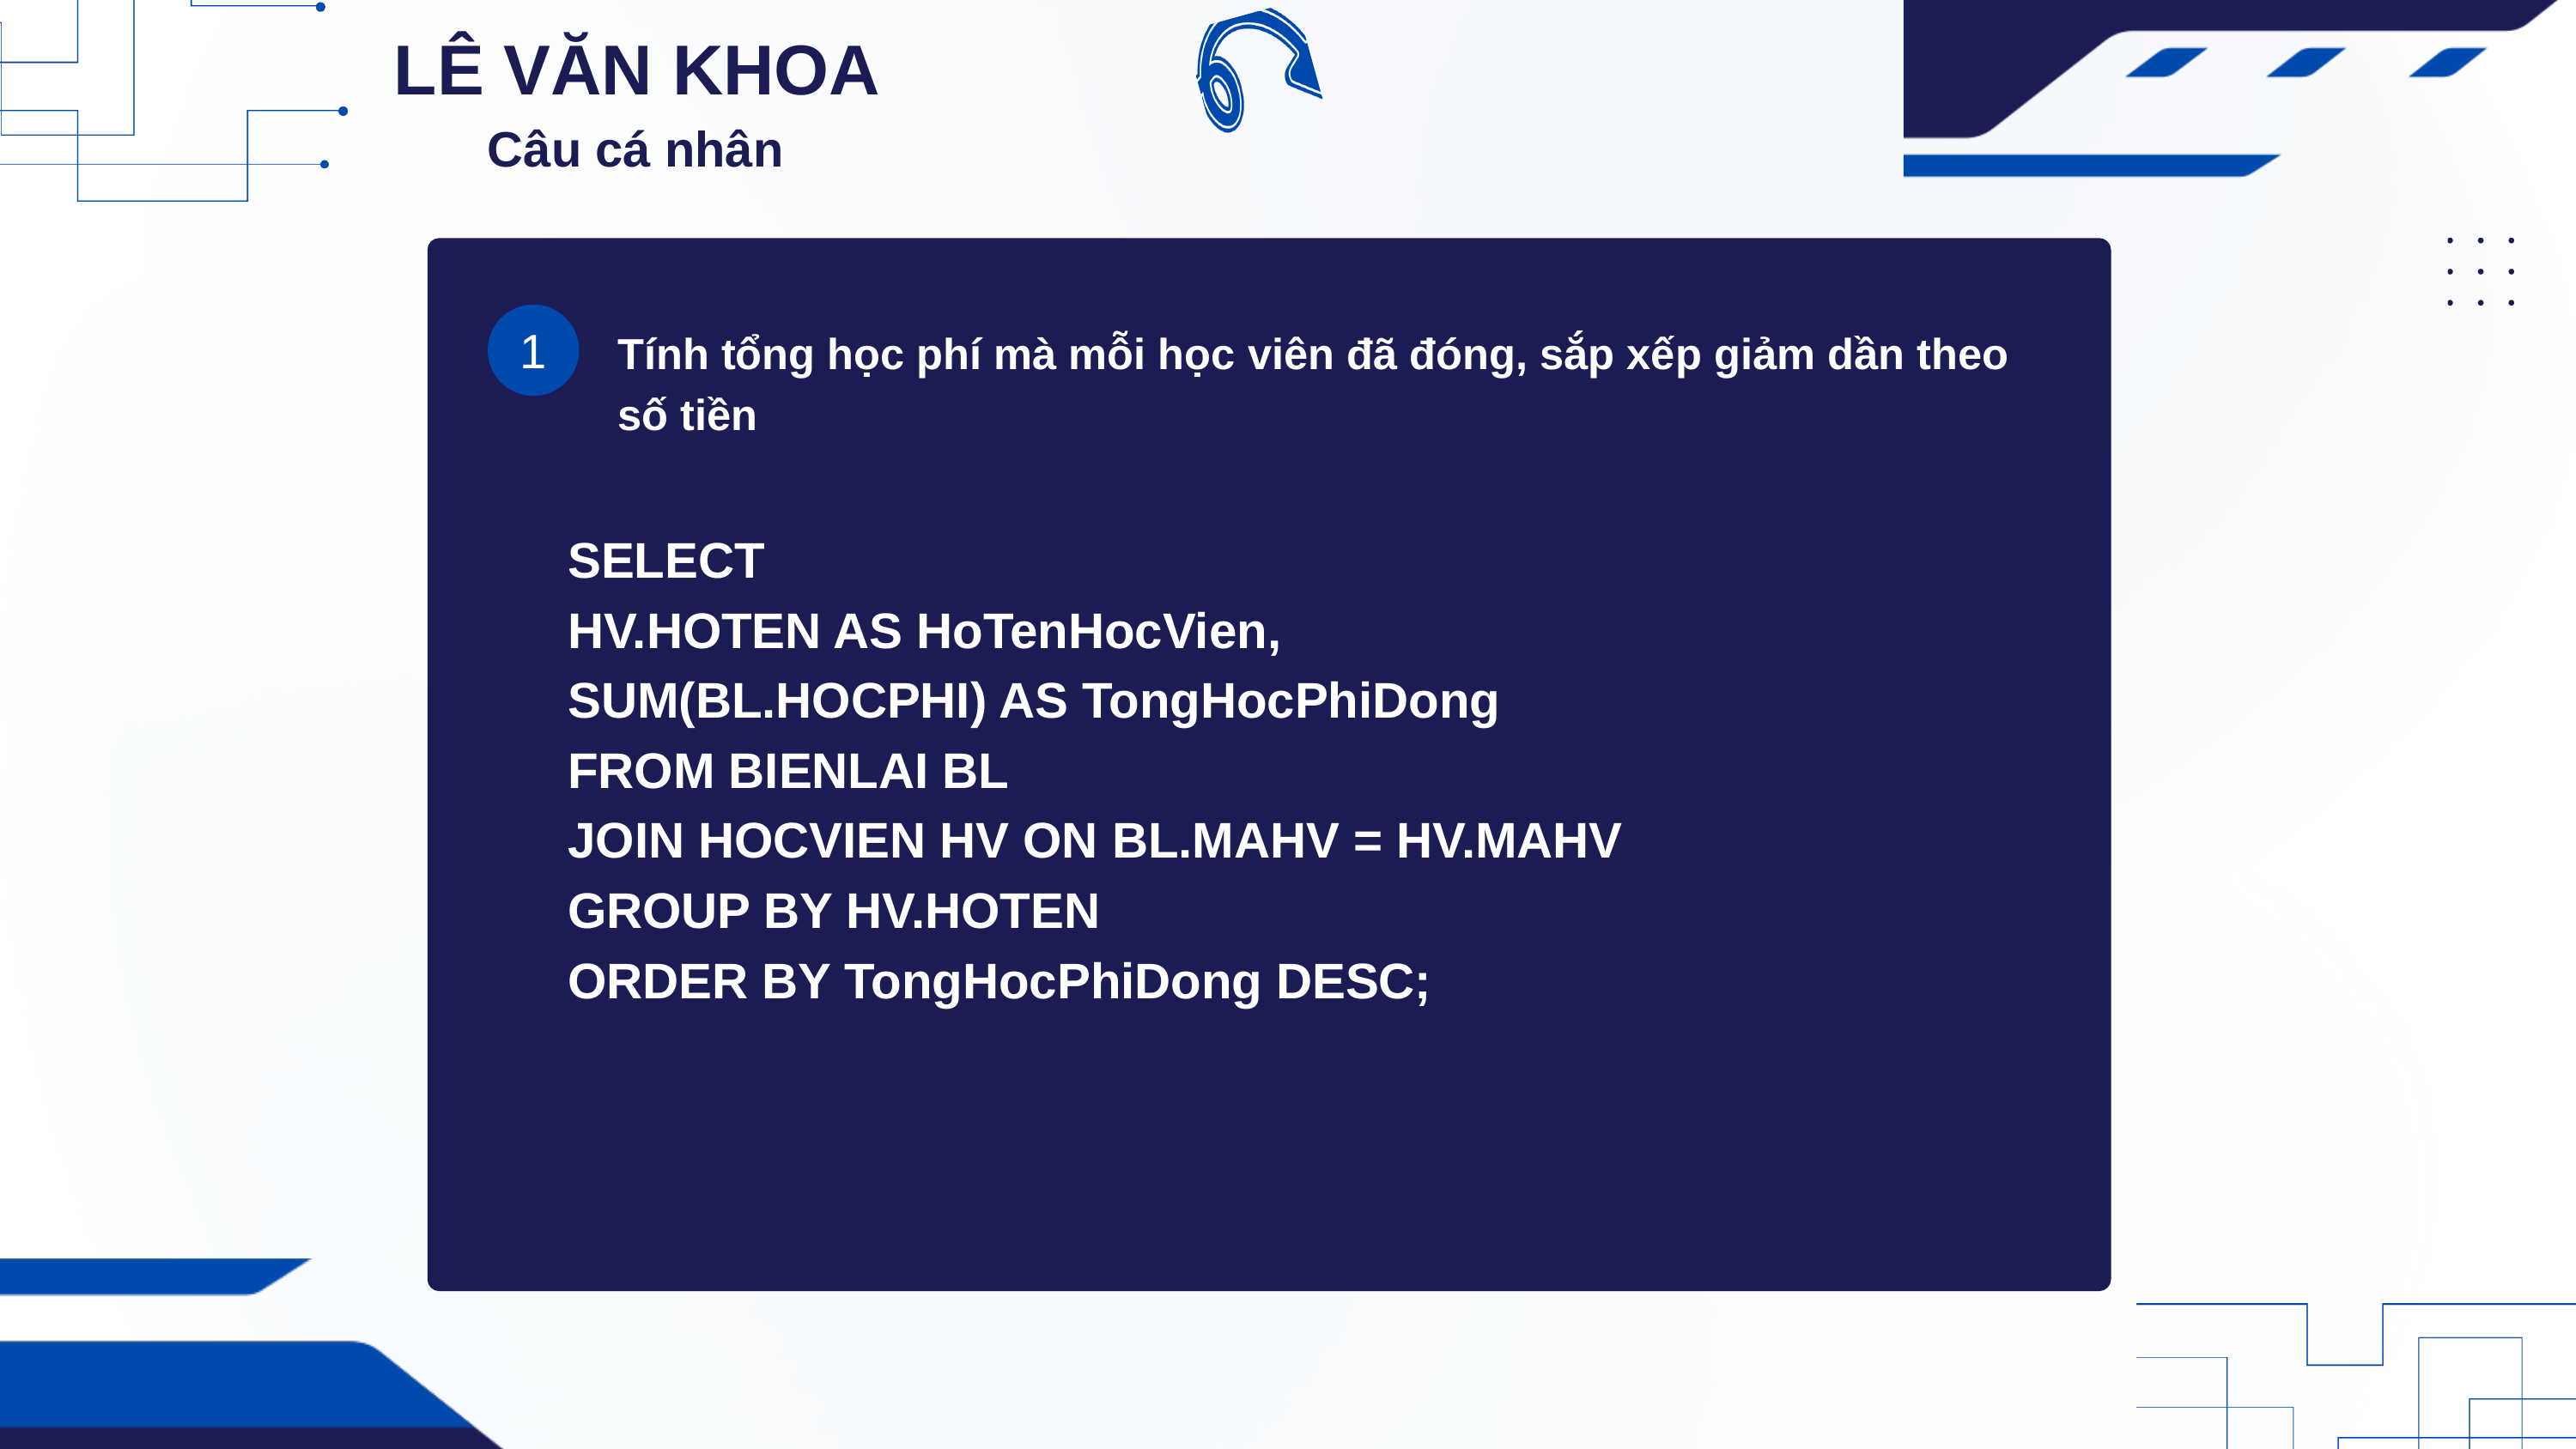

LÊ VĂN KHOA

Câu cá nhân

1
Tính tổng học phí mà mỗi học viên đã đóng, sắp xếp giảm dần theo số tiền
SELECT
HV.HOTEN AS HoTenHocVien,
SUM(BL.HOCPHI) AS TongHocPhiDong
FROM BIENLAI BL
JOIN HOCVIEN HV ON BL.MAHV = HV.MAHV
GROUP BY HV.HOTEN
ORDER BY TongHocPhiDong DESC;